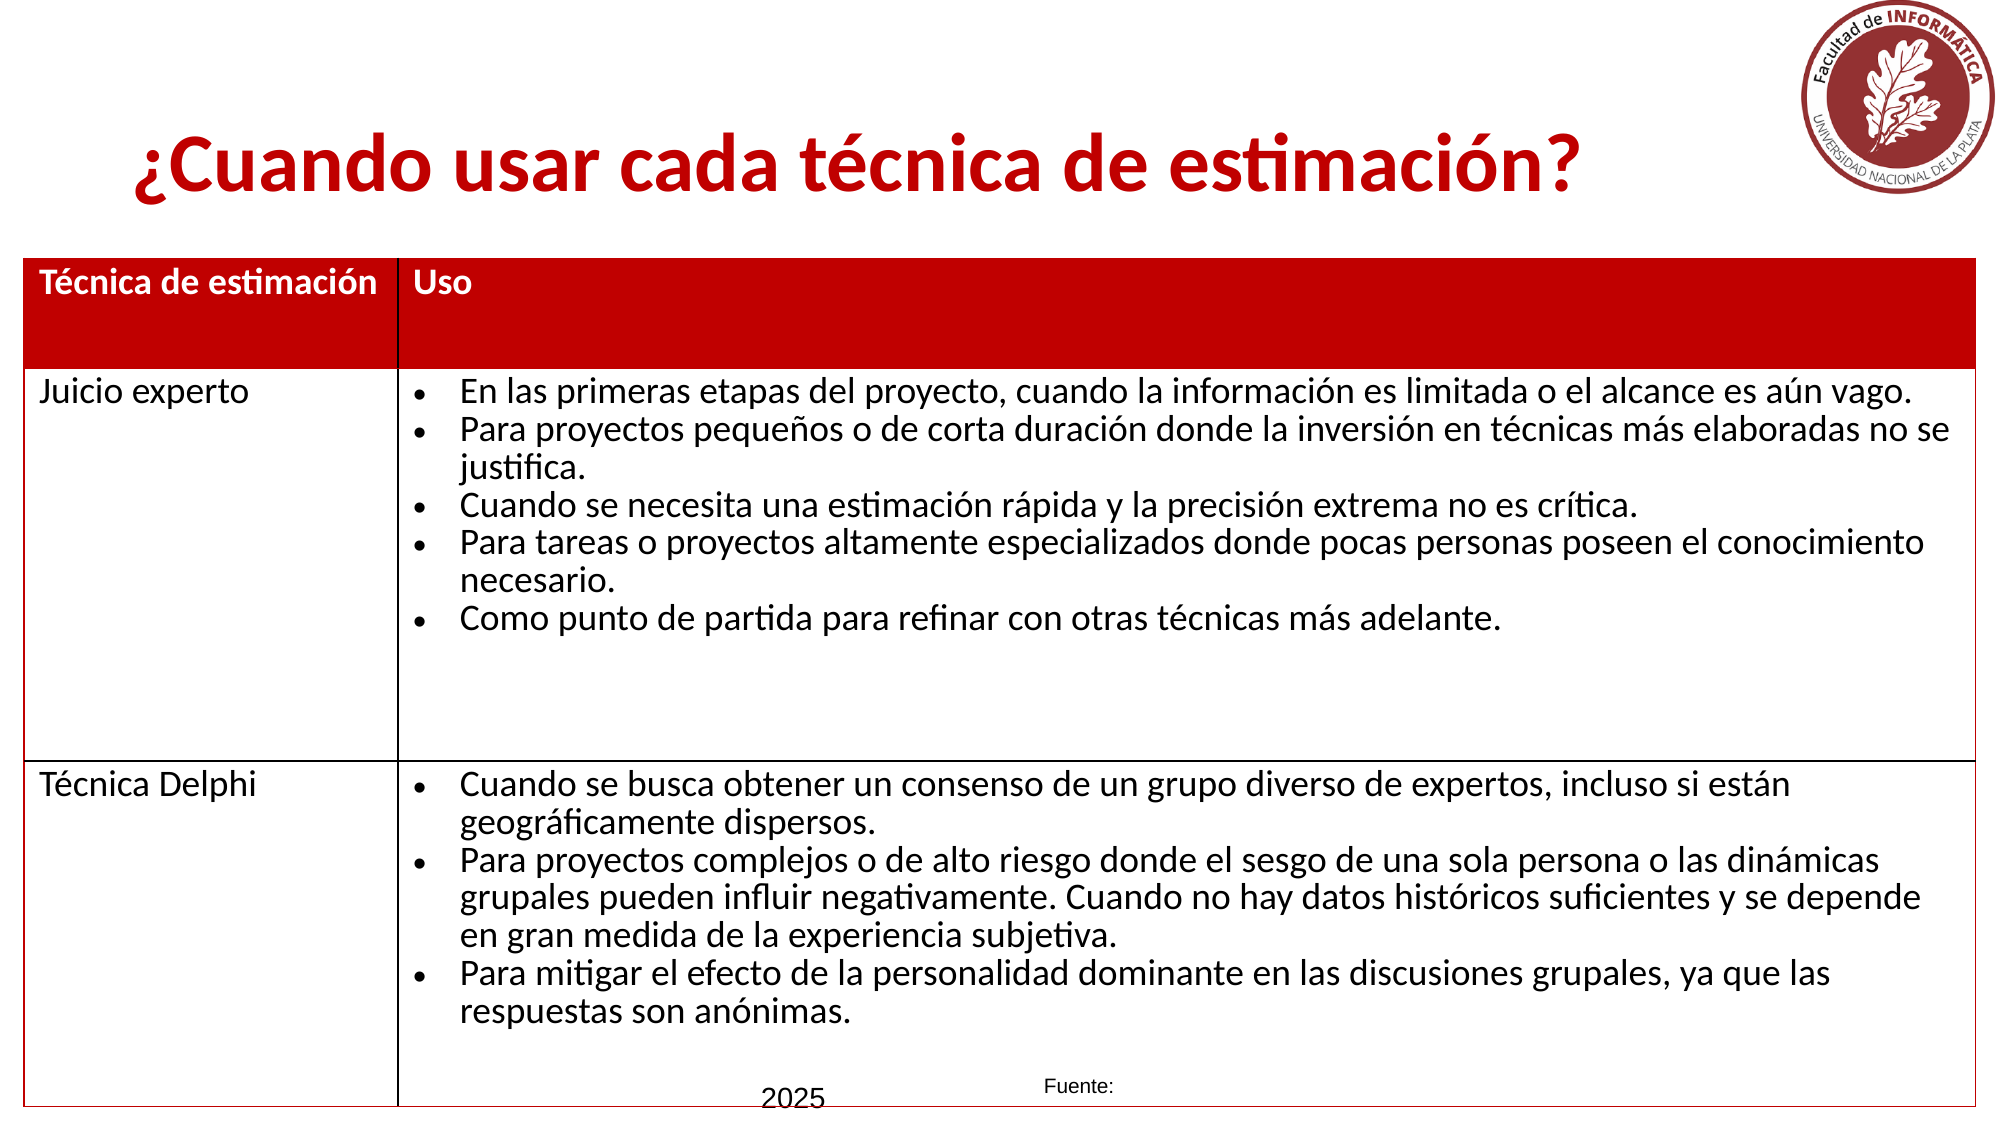

# ¿Cuando usar cada técnica de estimación?
| Técnica de estimación | Uso |
| --- | --- |
| Juicio experto | En las primeras etapas del proyecto, cuando la información es limitada o el alcance es aún vago. Para proyectos pequeños o de corta duración donde la inversión en técnicas más elaboradas no se justifica. Cuando se necesita una estimación rápida y la precisión extrema no es crítica. Para tareas o proyectos altamente especializados donde pocas personas poseen el conocimiento necesario. Como punto de partida para refinar con otras técnicas más adelante. |
| Técnica Delphi | Cuando se busca obtener un consenso de un grupo diverso de expertos, incluso si están geográficamente dispersos. Para proyectos complejos o de alto riesgo donde el sesgo de una sola persona o las dinámicas grupales pueden influir negativamente. Cuando no hay datos históricos suficientes y se depende en gran medida de la experiencia subjetiva. Para mitigar el efecto de la personalidad dominante en las discusiones grupales, ya que las respuestas son anónimas. |